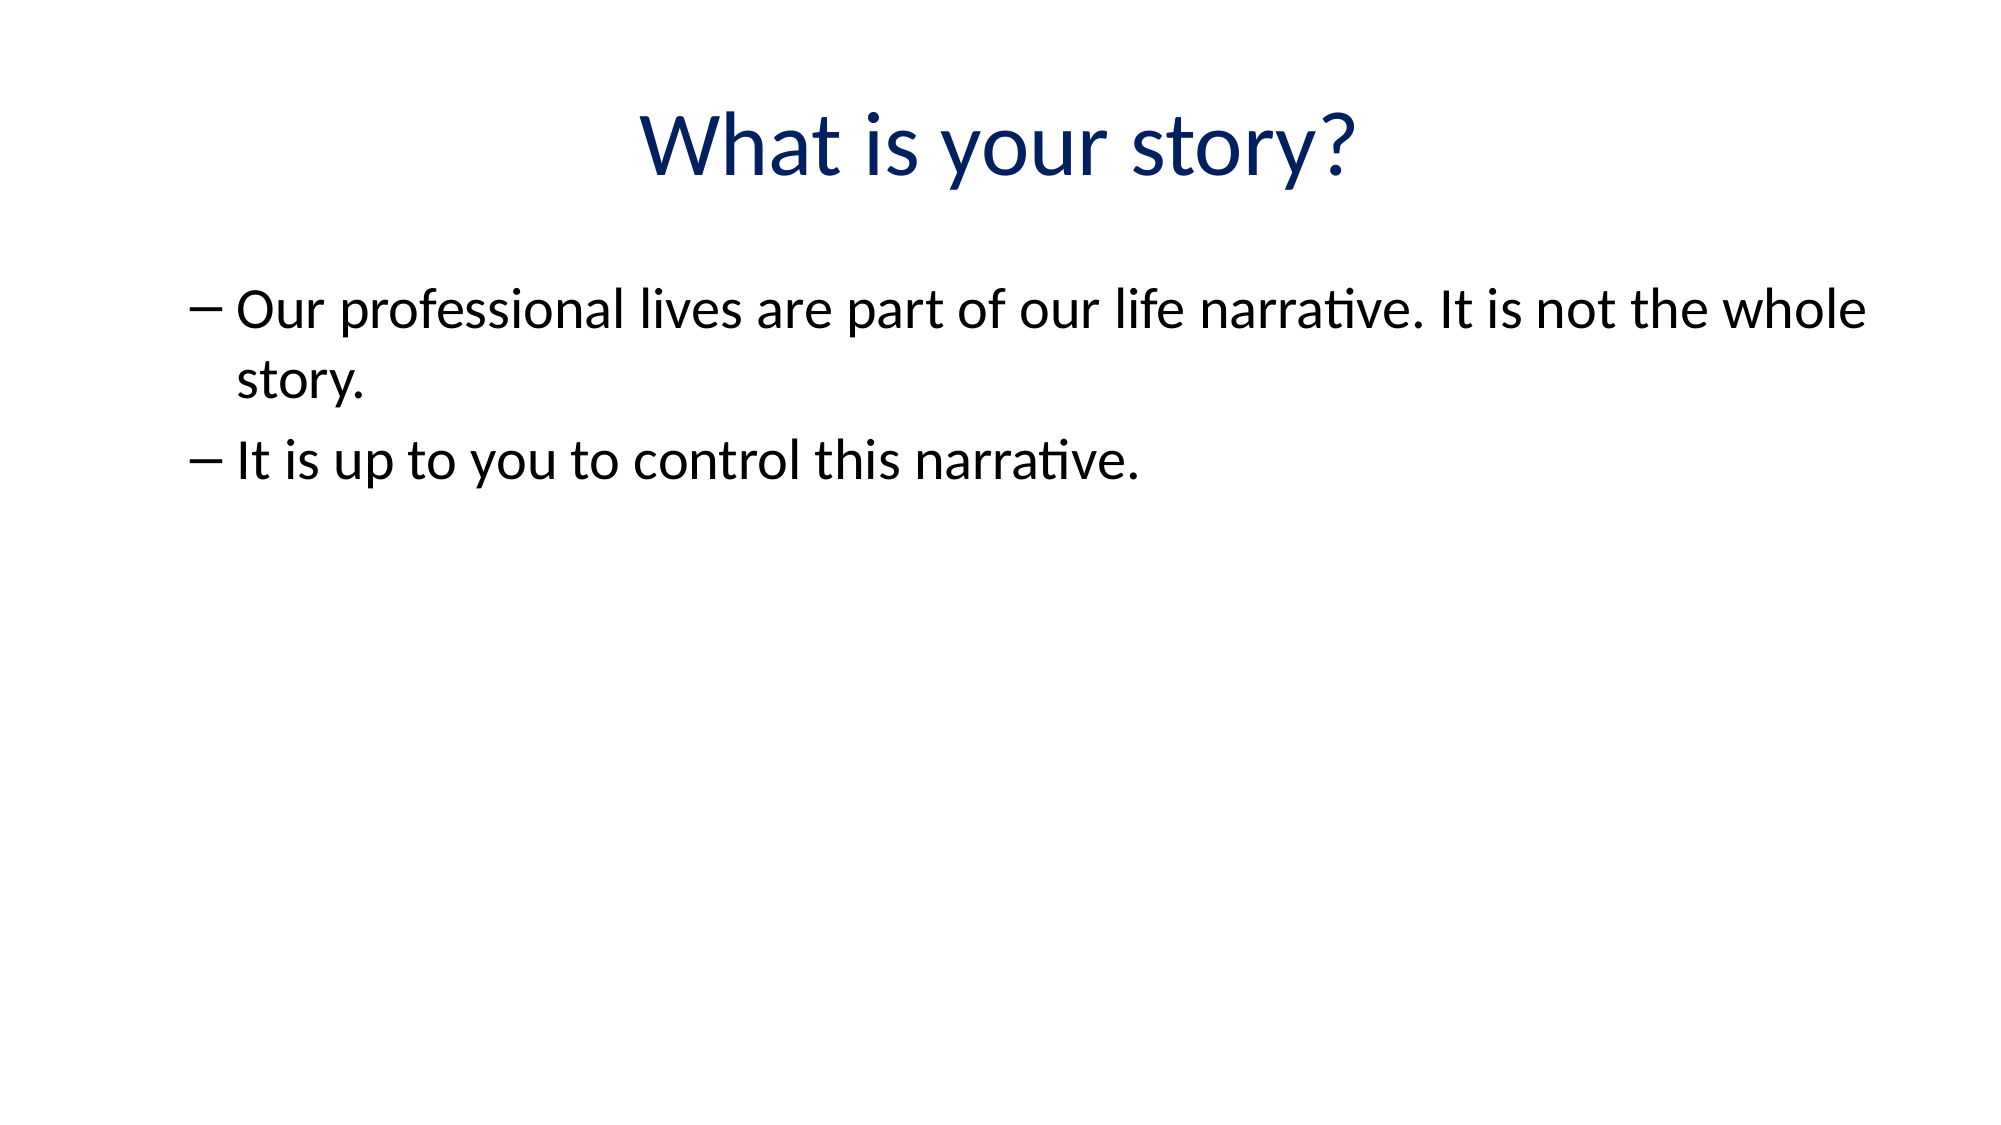

# What is your story?
Our professional lives are part of our life narrative. It is not the whole story.
It is up to you to control this narrative.